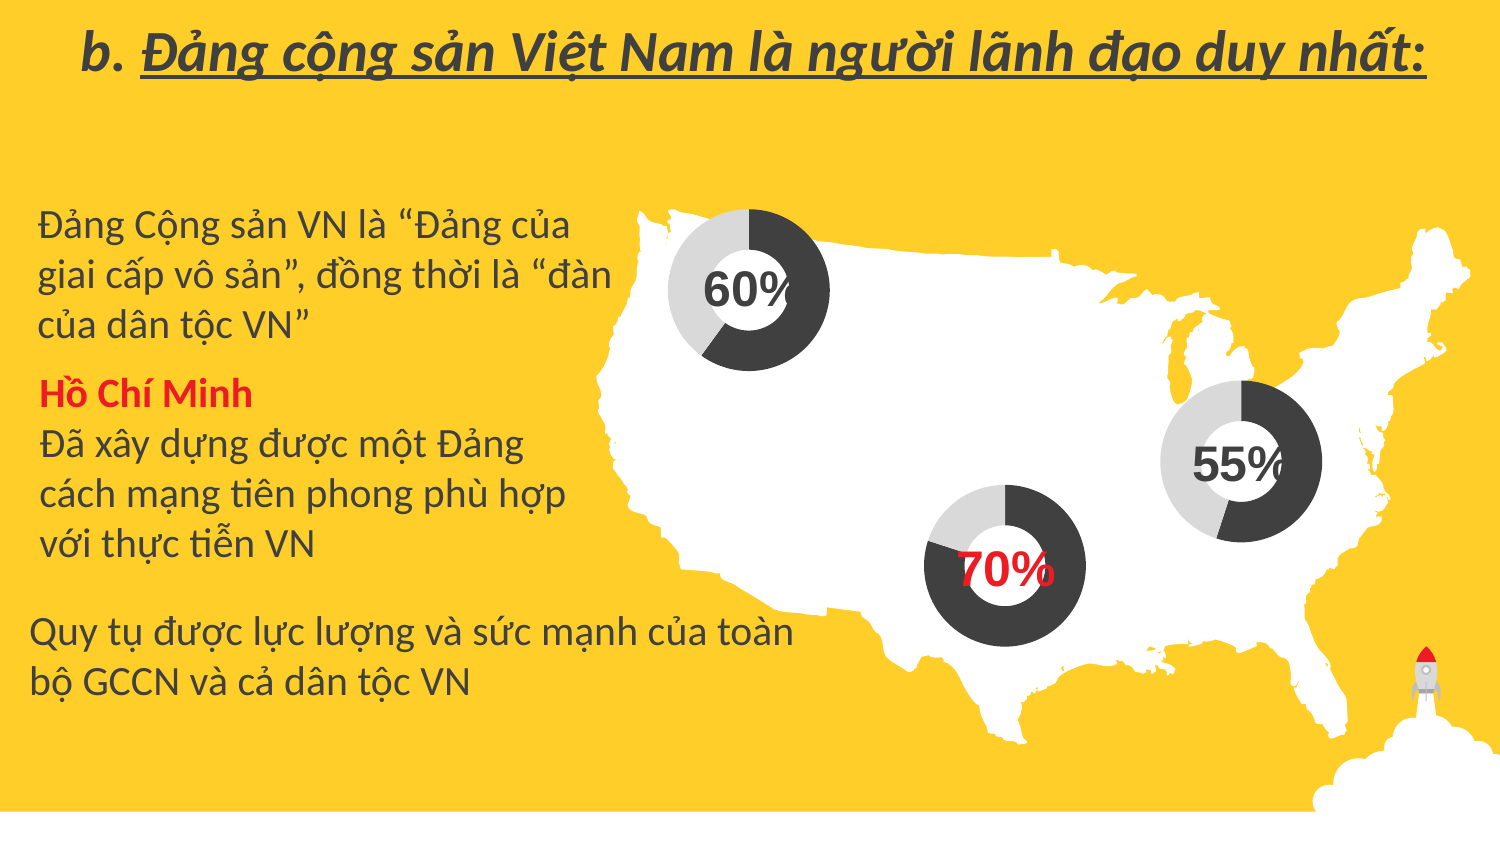

b. Đảng cộng sản Việt Nam là người lãnh đạo duy nhất:
Đảng Cộng sản VN là “Đảng của giai cấp vô sản”, đồng thời là “đàn của dân tộc VN”

### Chart

| Category | Sales |
|---|---|
| 1st Qtr | 60.0 |
| 2nd Qtr | 40.0 |
60%
Hồ Chí Minh
Đã xây dựng được một Đảng cách mạng tiên phong phù hợp với thực tiễn VN

### Chart

| Category | Sales |
|---|---|
| 1st Qtr | 55.0 |
| 2nd Qtr | 45.0 |
55%

### Chart

| Category | Sales |
|---|---|
| 1st Qtr | 80.0 |
| 2nd Qtr | 20.0 |
70%
Quy tụ được lực lượng và sức mạnh của toàn bộ GCCN và cả dân tộc VN